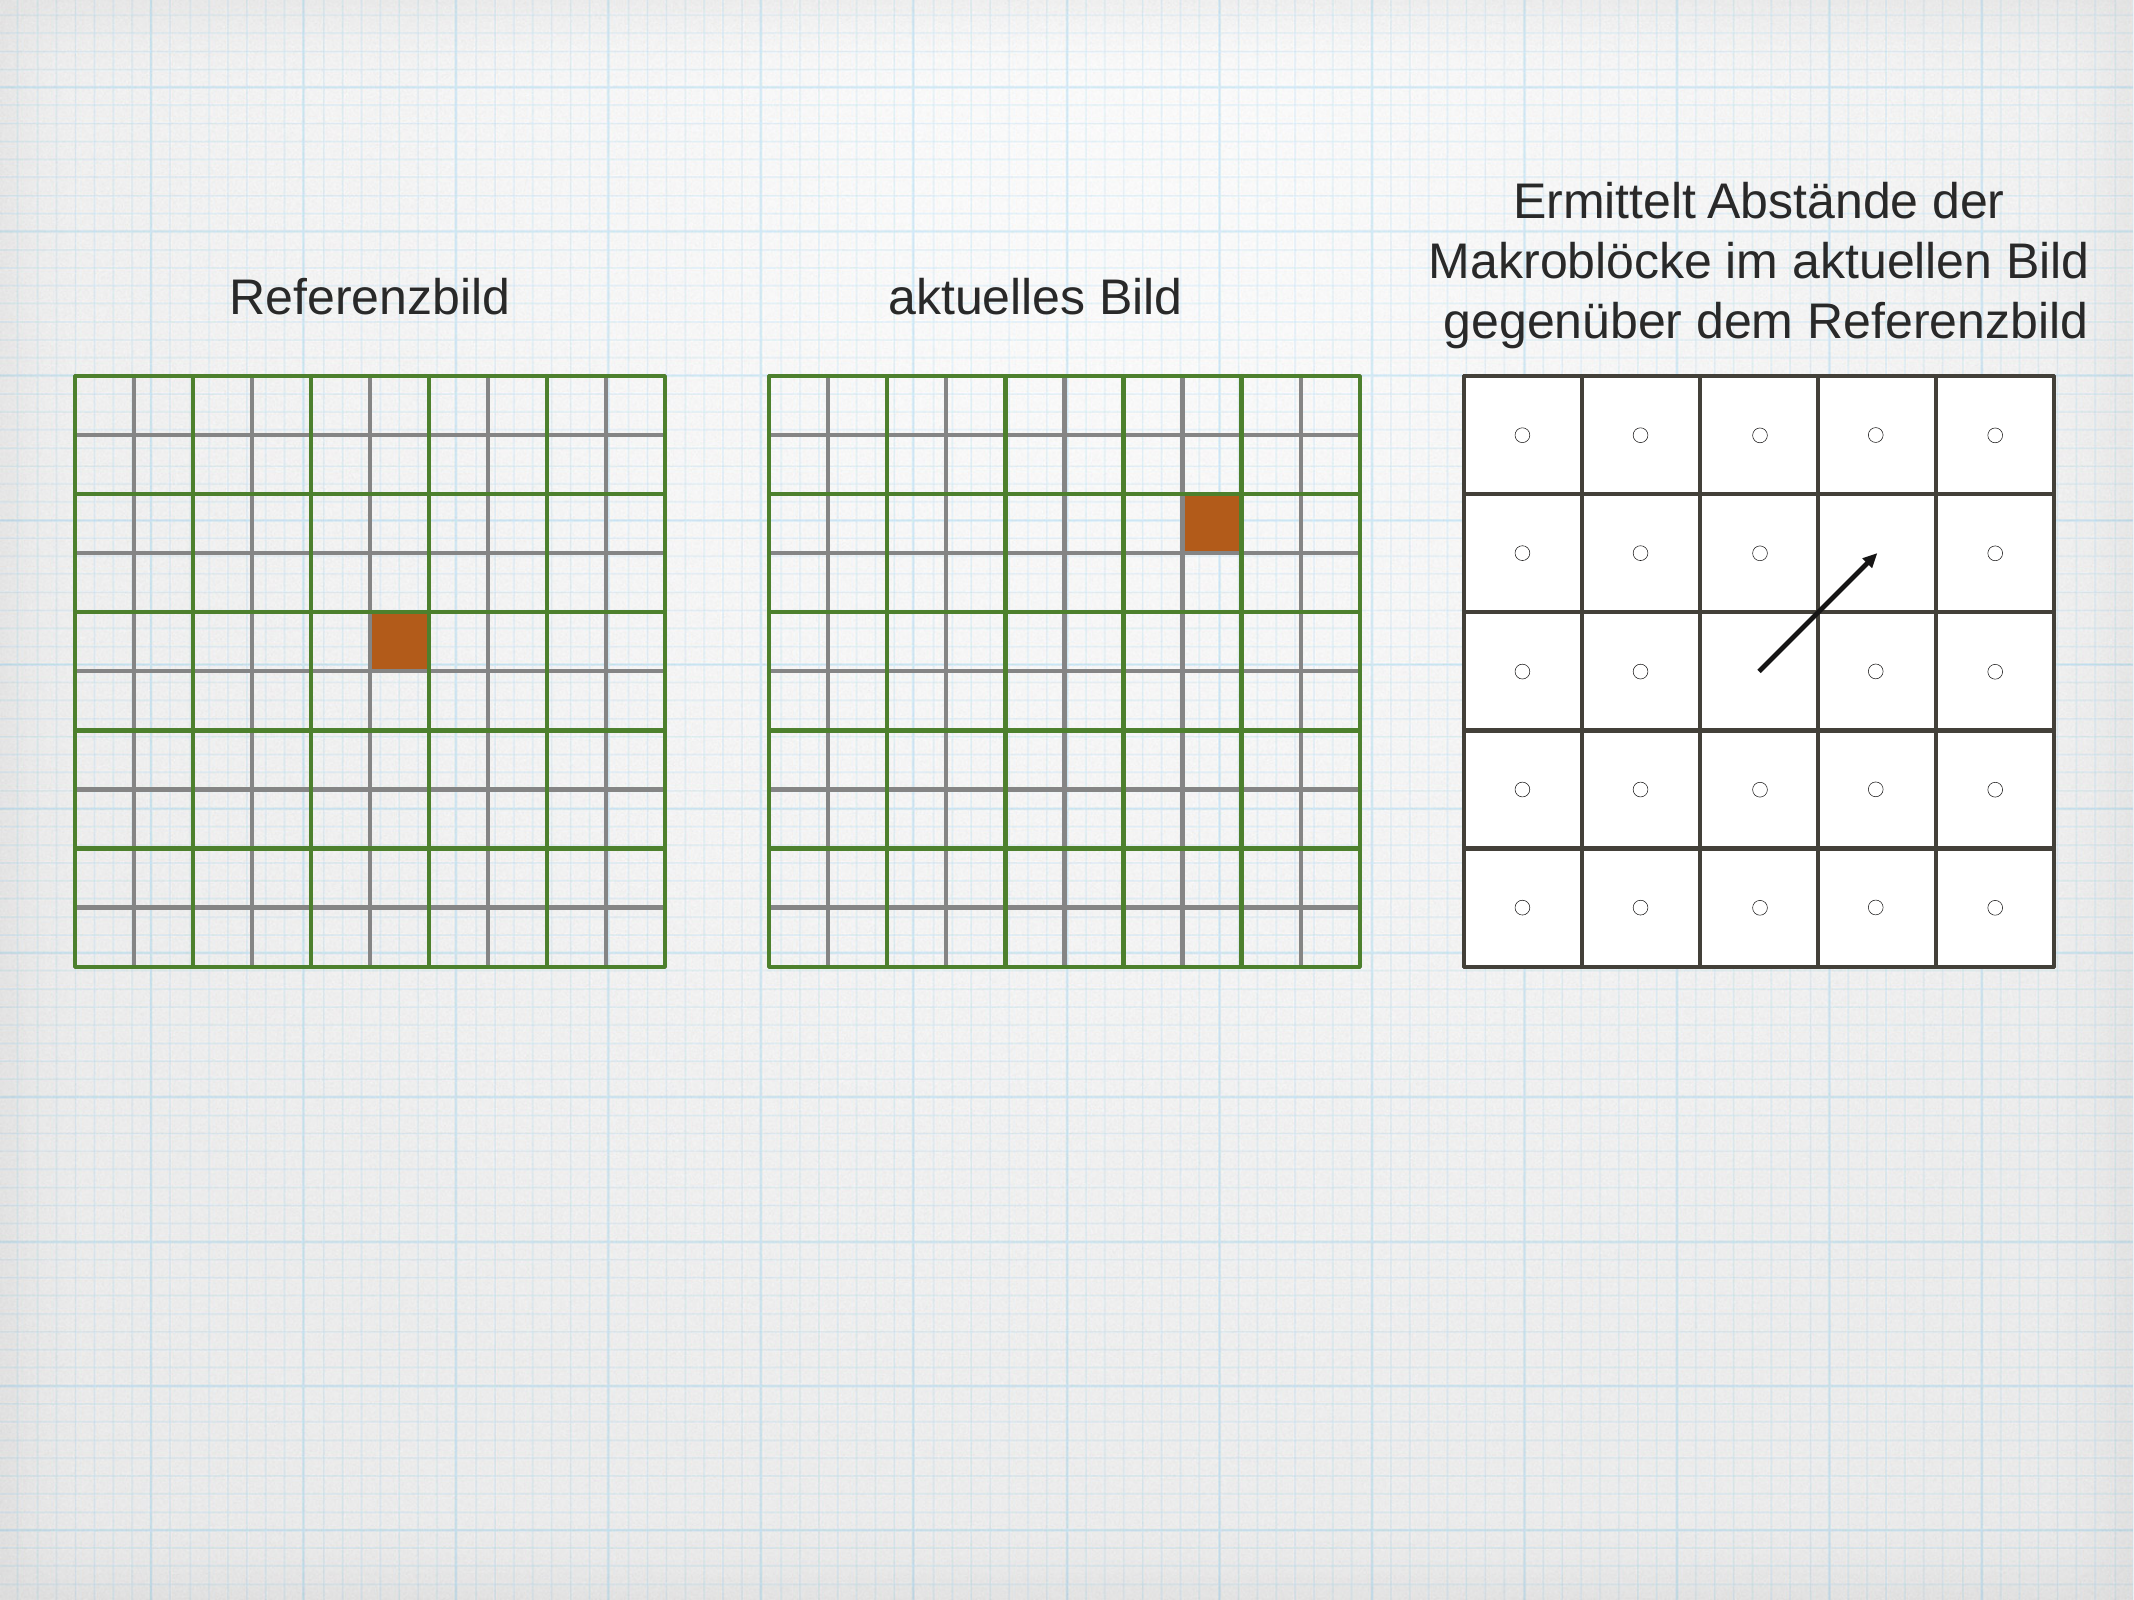

Ermittelt Abstände der
Makroblöcke im aktuellen Bild
gegenüber dem Referenzbild
Referenzbild
aktuelles Bild